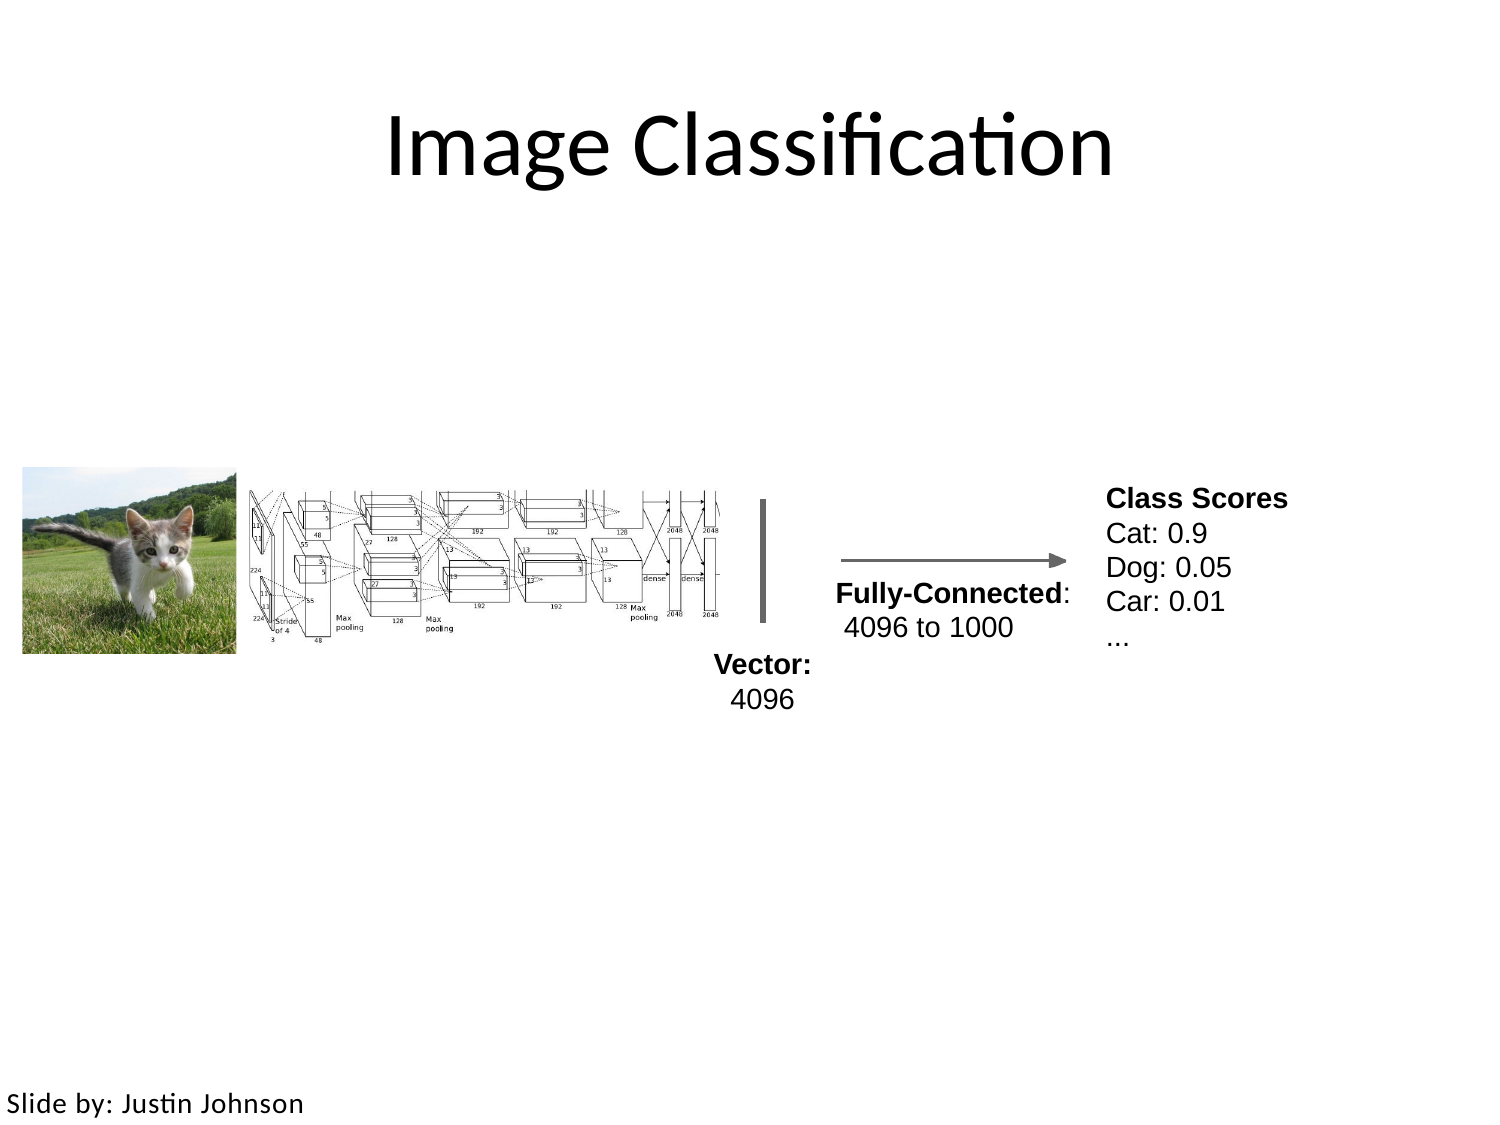

# Image Classification

Class Scores
Cat: 0.9
Dog: 0.05
Car: 0.01
...

Fully-Connected:  4096 to 1000
Vector:
4096
May 10, 2017
Fei-Fei Li & Justin Johnson & Serena Yeung
Lecture 11 -
Slide by: Justin Johnson
143